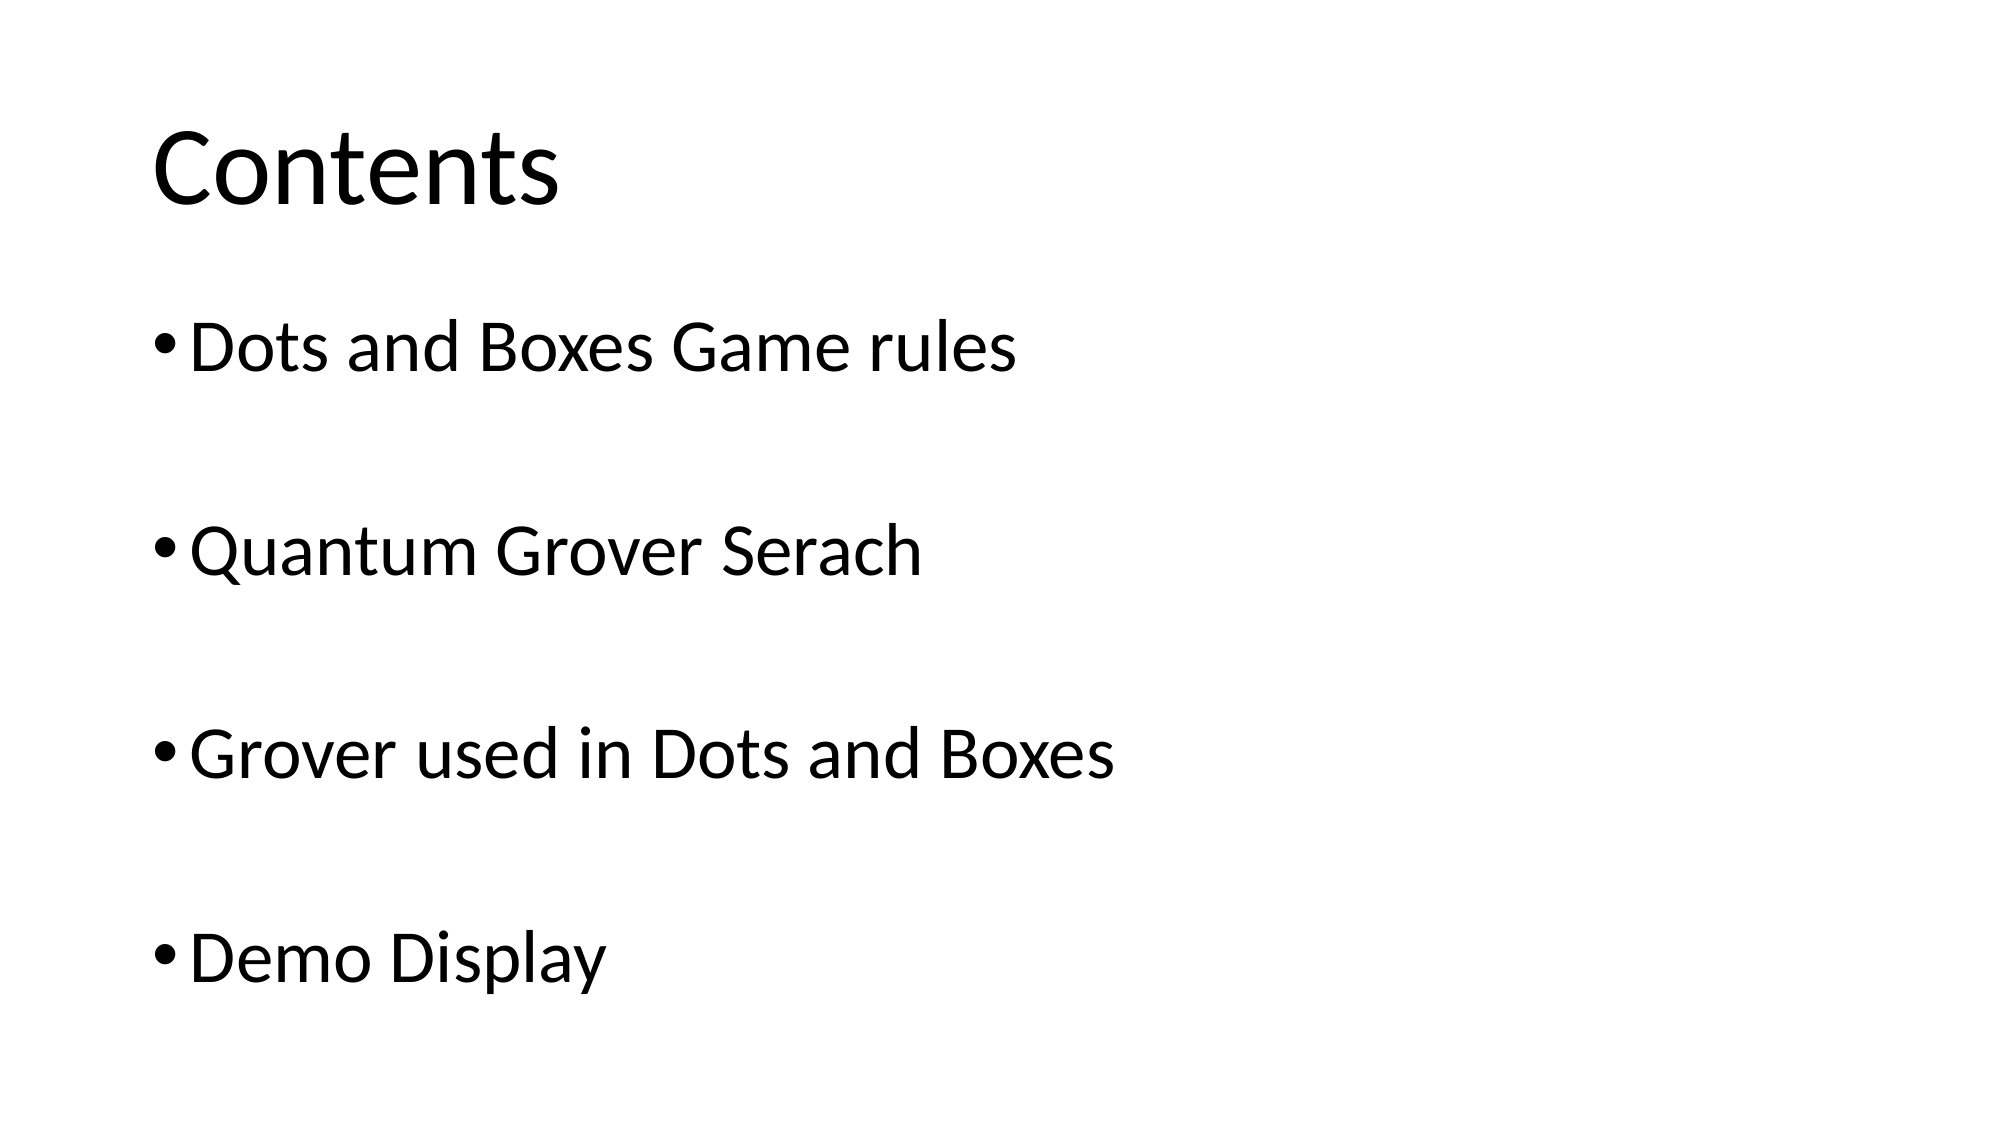

# Contents
Dots and Boxes Game rules

Quantum Grover Serach

Grover used in Dots and Boxes

Demo Display